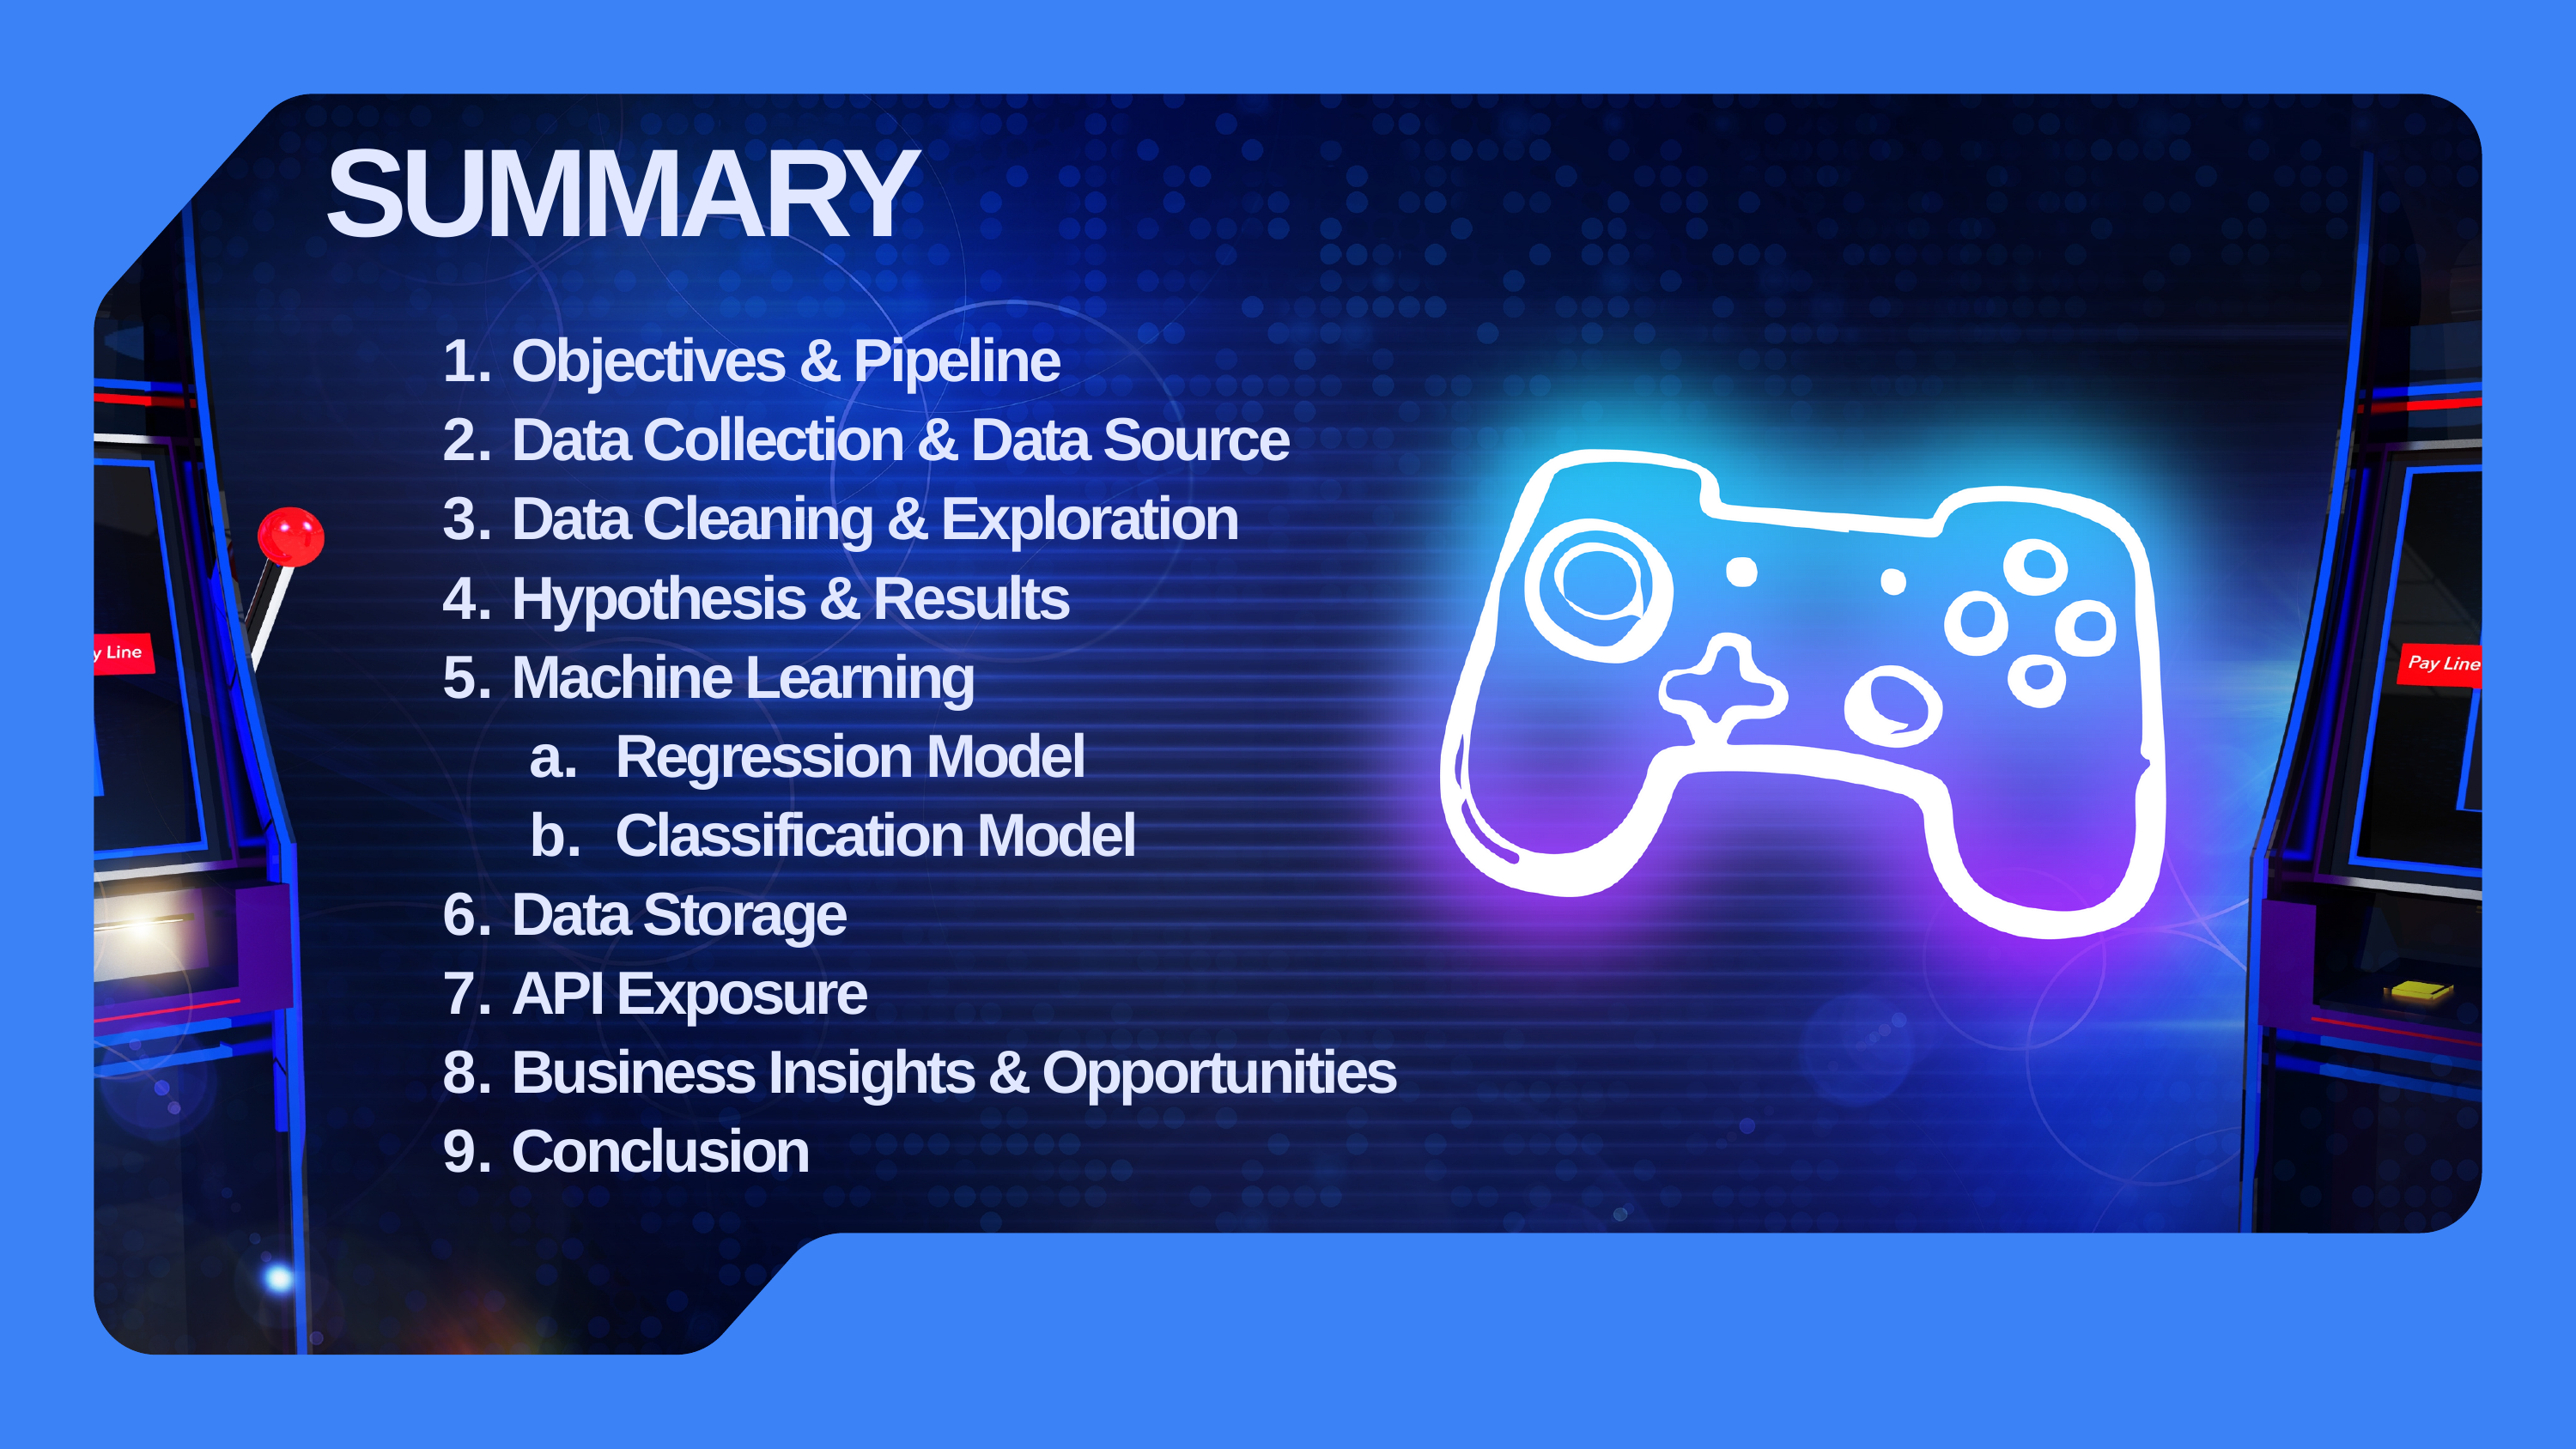

SUMMARY

 Objectives & Pipeline
 Data Collection & Data Source
 Data Cleaning & Exploration
 Hypothesis & Results
 Machine Learning
 Regression Model
 Classification Model
 Data Storage
 API Exposure
 Business Insights & Opportunities
 Conclusion